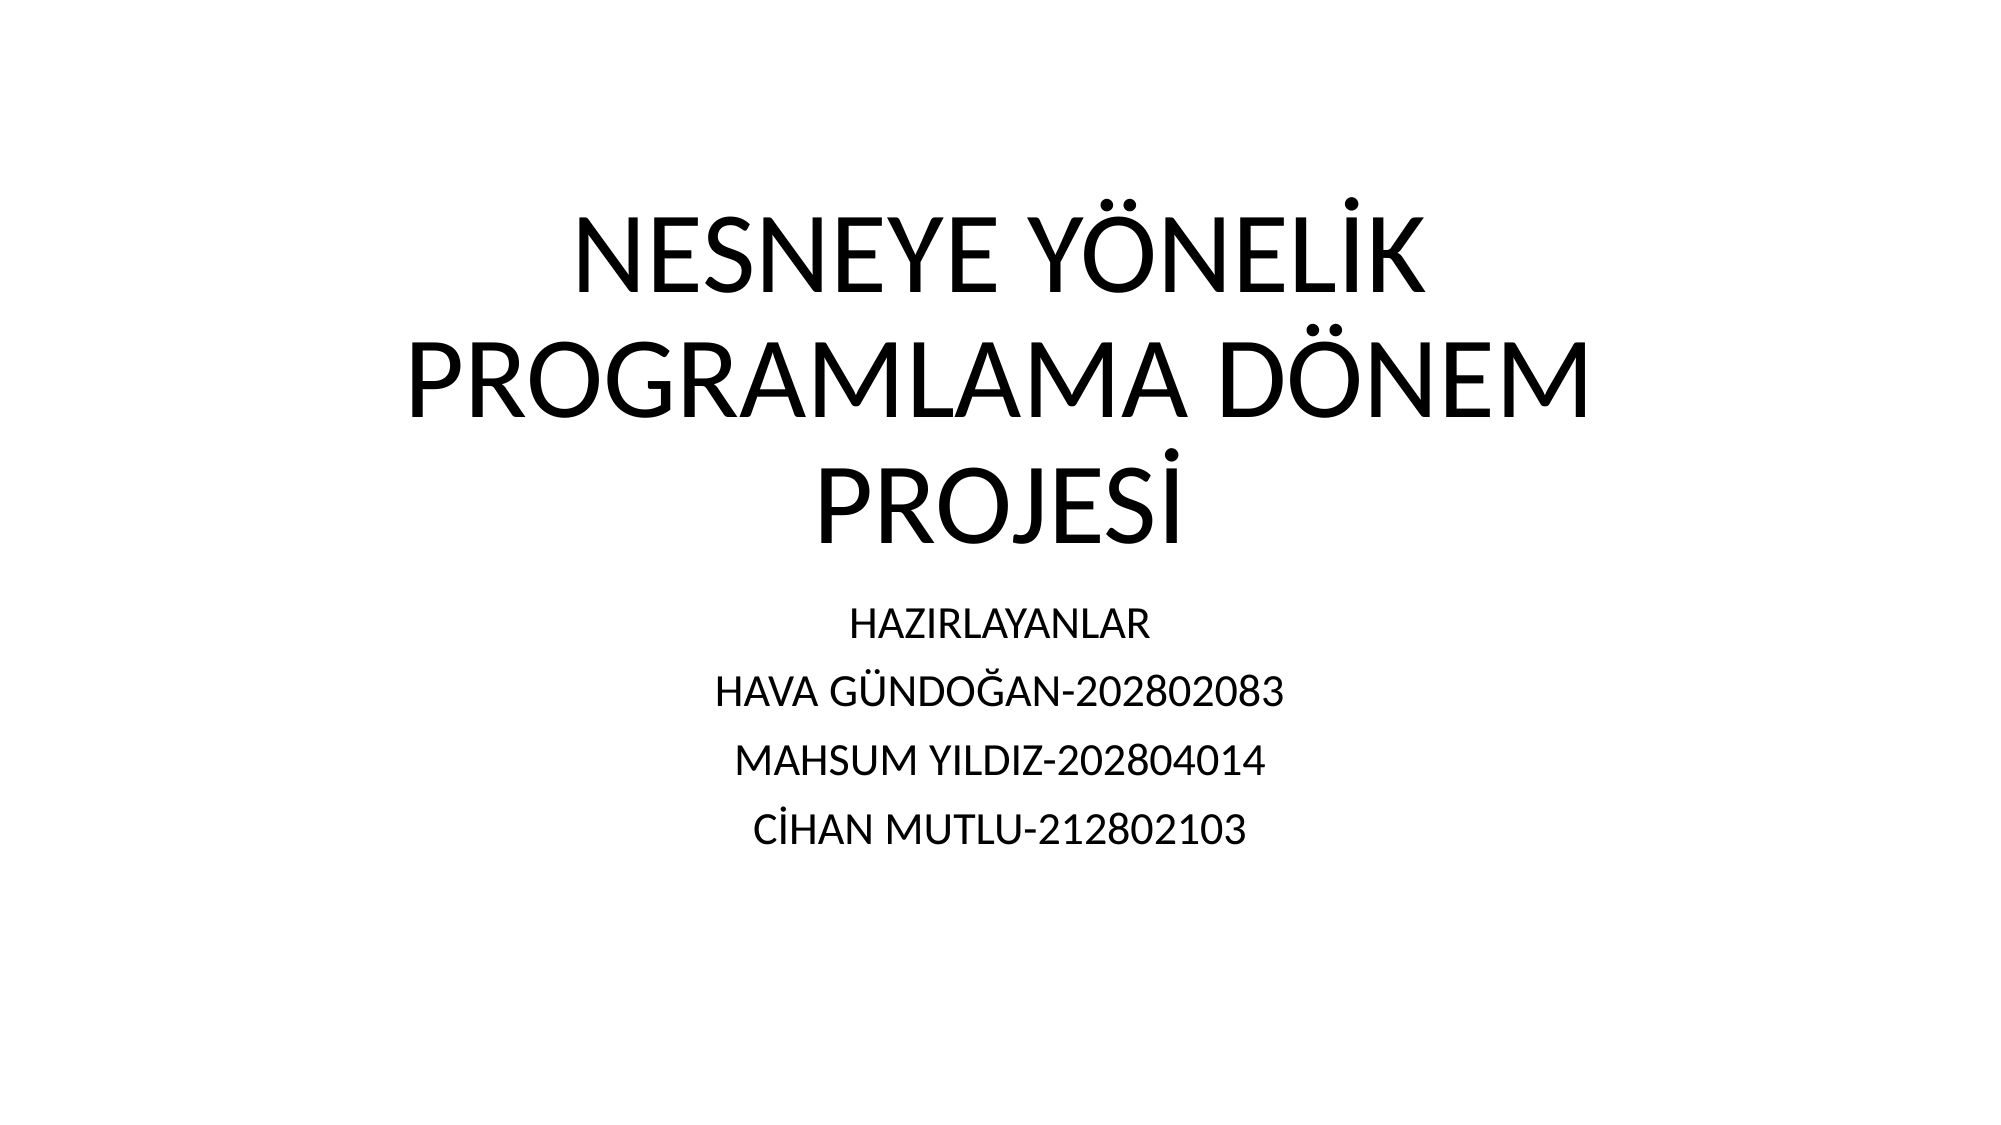

# NESNEYE YÖNELİK PROGRAMLAMA DÖNEM PROJESİ
HAZIRLAYANLAR
HAVA GÜNDOĞAN-202802083
MAHSUM YILDIZ-202804014
CİHAN MUTLU-212802103